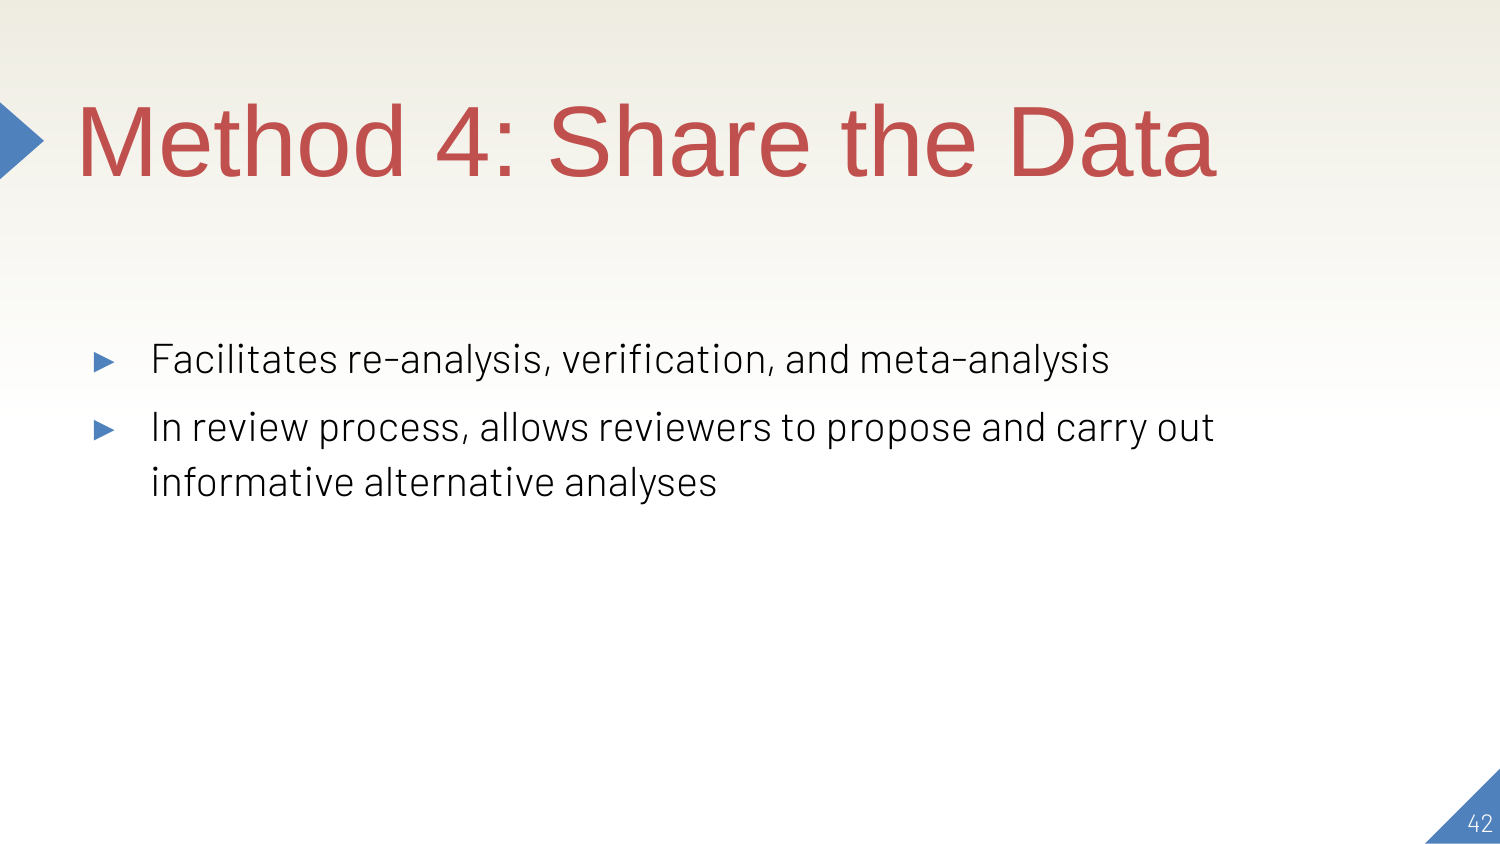

# Method 4: Share the Data
Facilitates re-analysis, verification, and meta-analysis
In review process, allows reviewers to propose and carry out informative alternative analyses
42